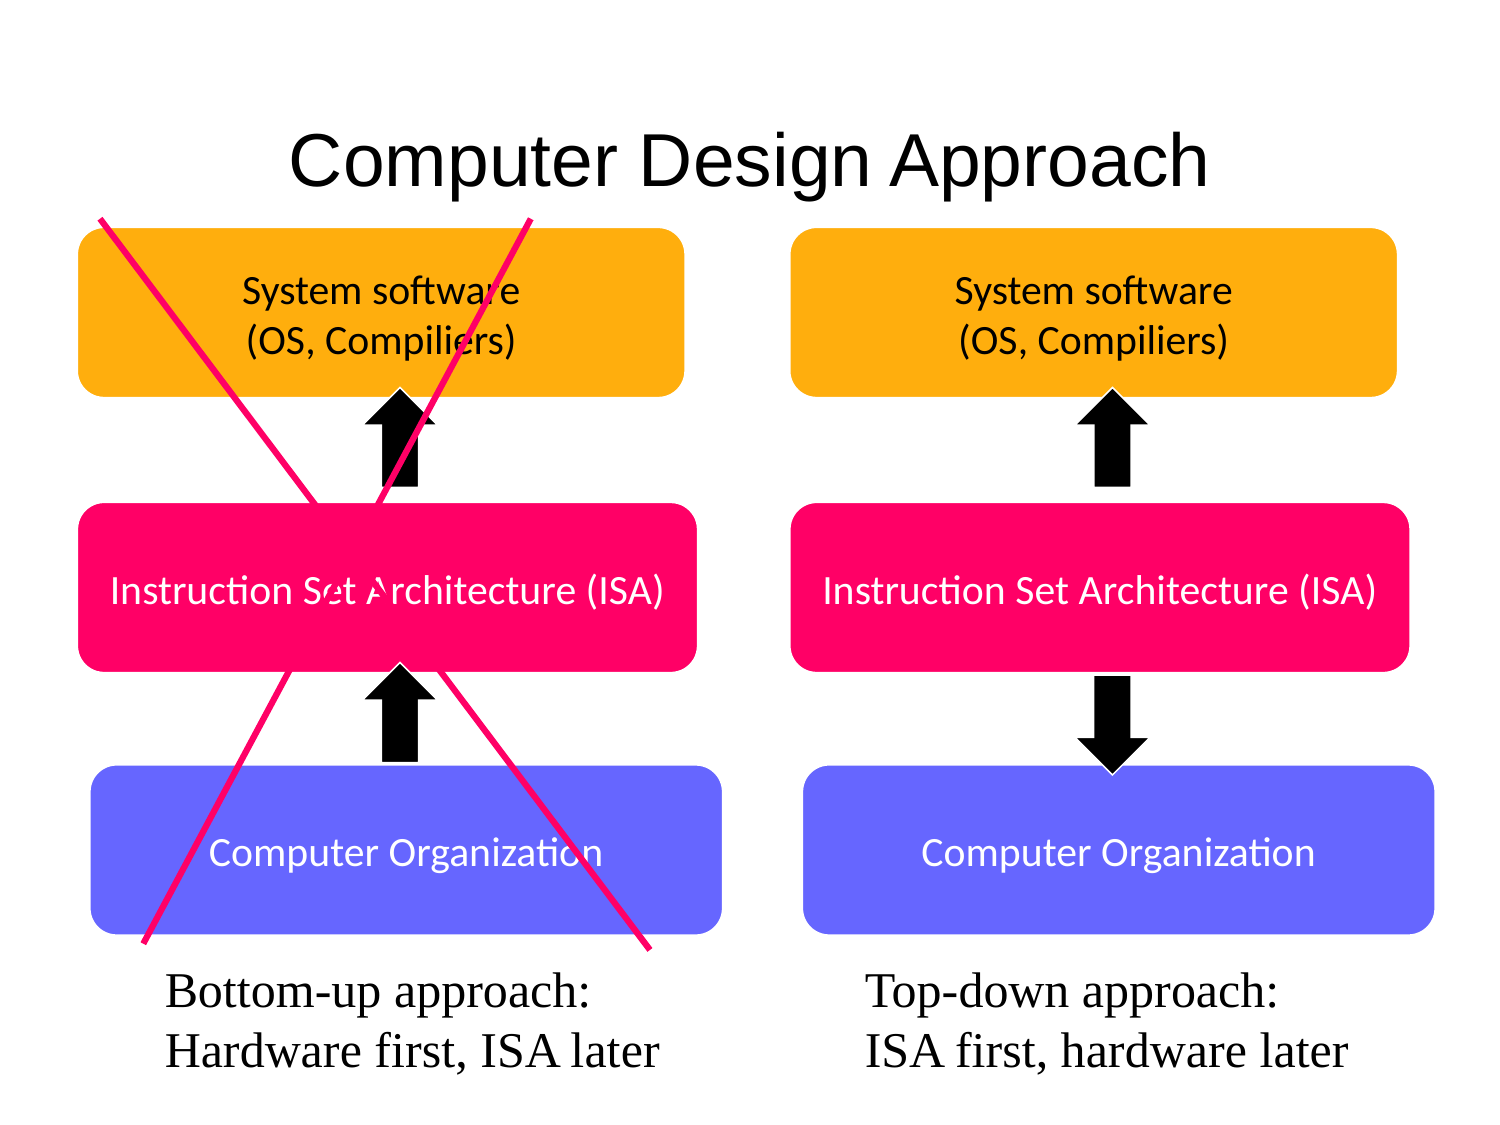

15
# Computer Design Approach
System software
(OS, Compiliers)
System software
(OS, Compiliers)

Instruction Set Architecture (ISA)
Instruction Set Architecture (ISA)

Computer Organization
Computer Organization
Bottom-up approach:
Hardware first, ISA later
Top-down approach:
ISA first, hardware later
ACMU 2008-09